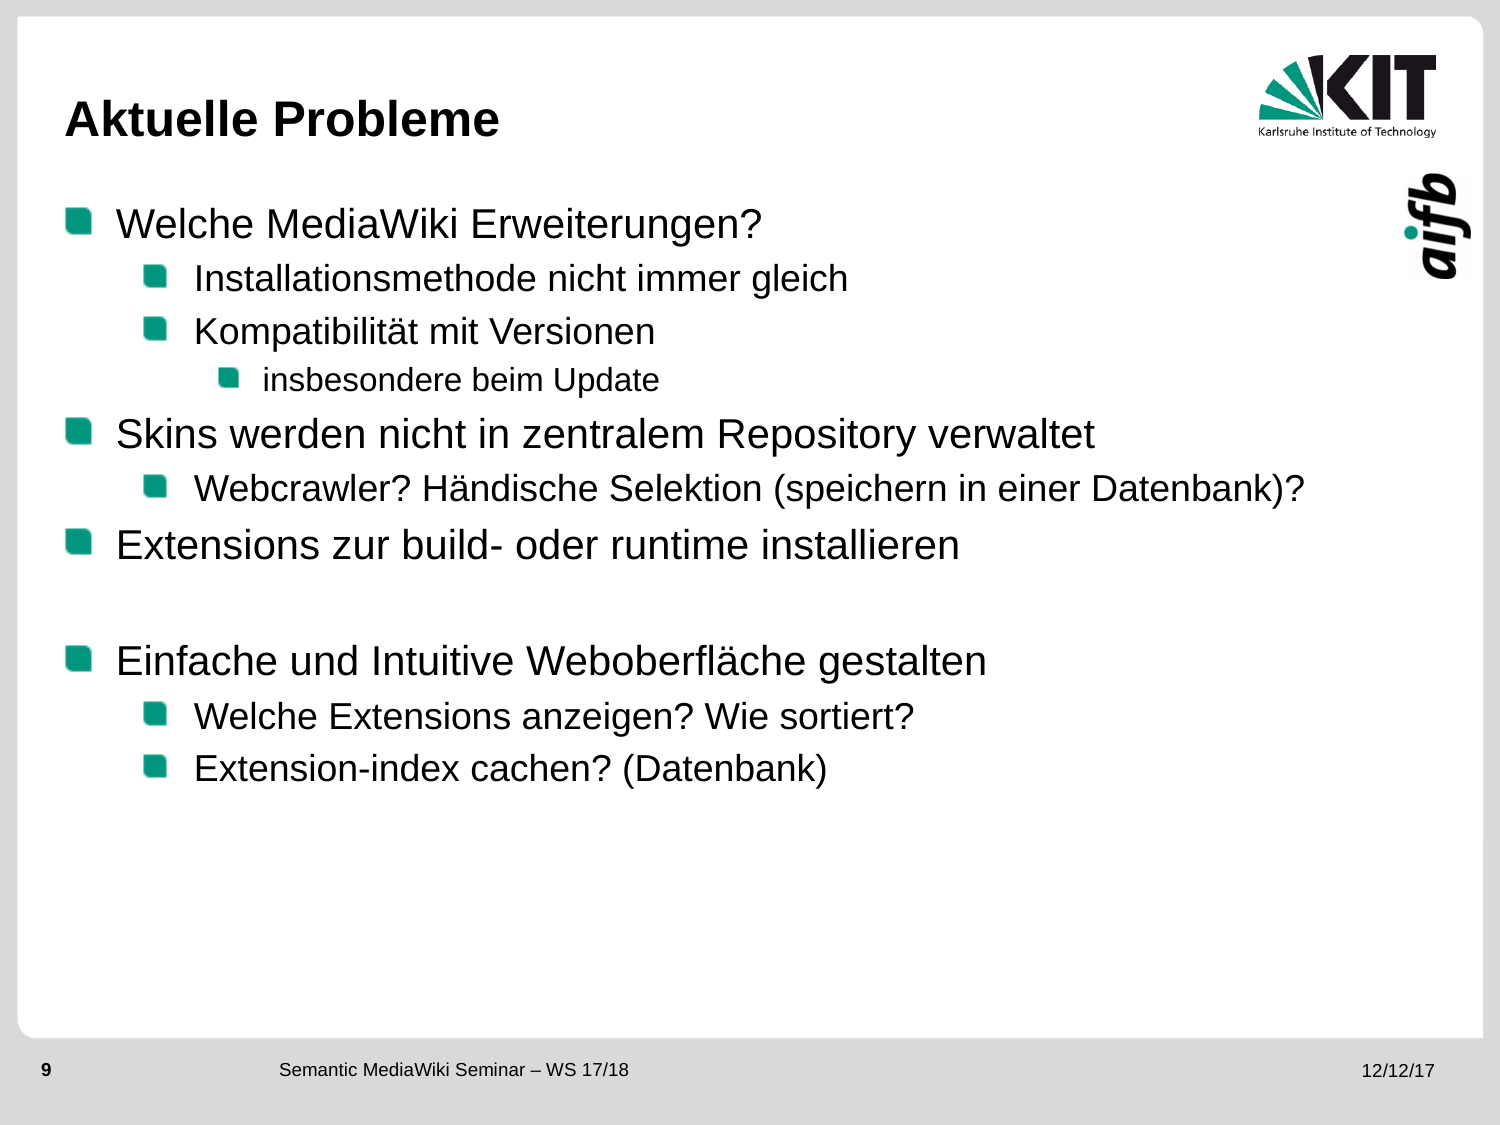

# Aktuelle Probleme
Welche MediaWiki Erweiterungen?
Installationsmethode nicht immer gleich
Kompatibilität mit Versionen
insbesondere beim Update
Skins werden nicht in zentralem Repository verwaltet
Webcrawler? Händische Selektion (speichern in einer Datenbank)?
Extensions zur build- oder runtime installieren

Einfache und Intuitive Weboberfläche gestalten
Welche Extensions anzeigen? Wie sortiert?
Extension-index cachen? (Datenbank)
Semantic MediaWiki Seminar – WS 17/18